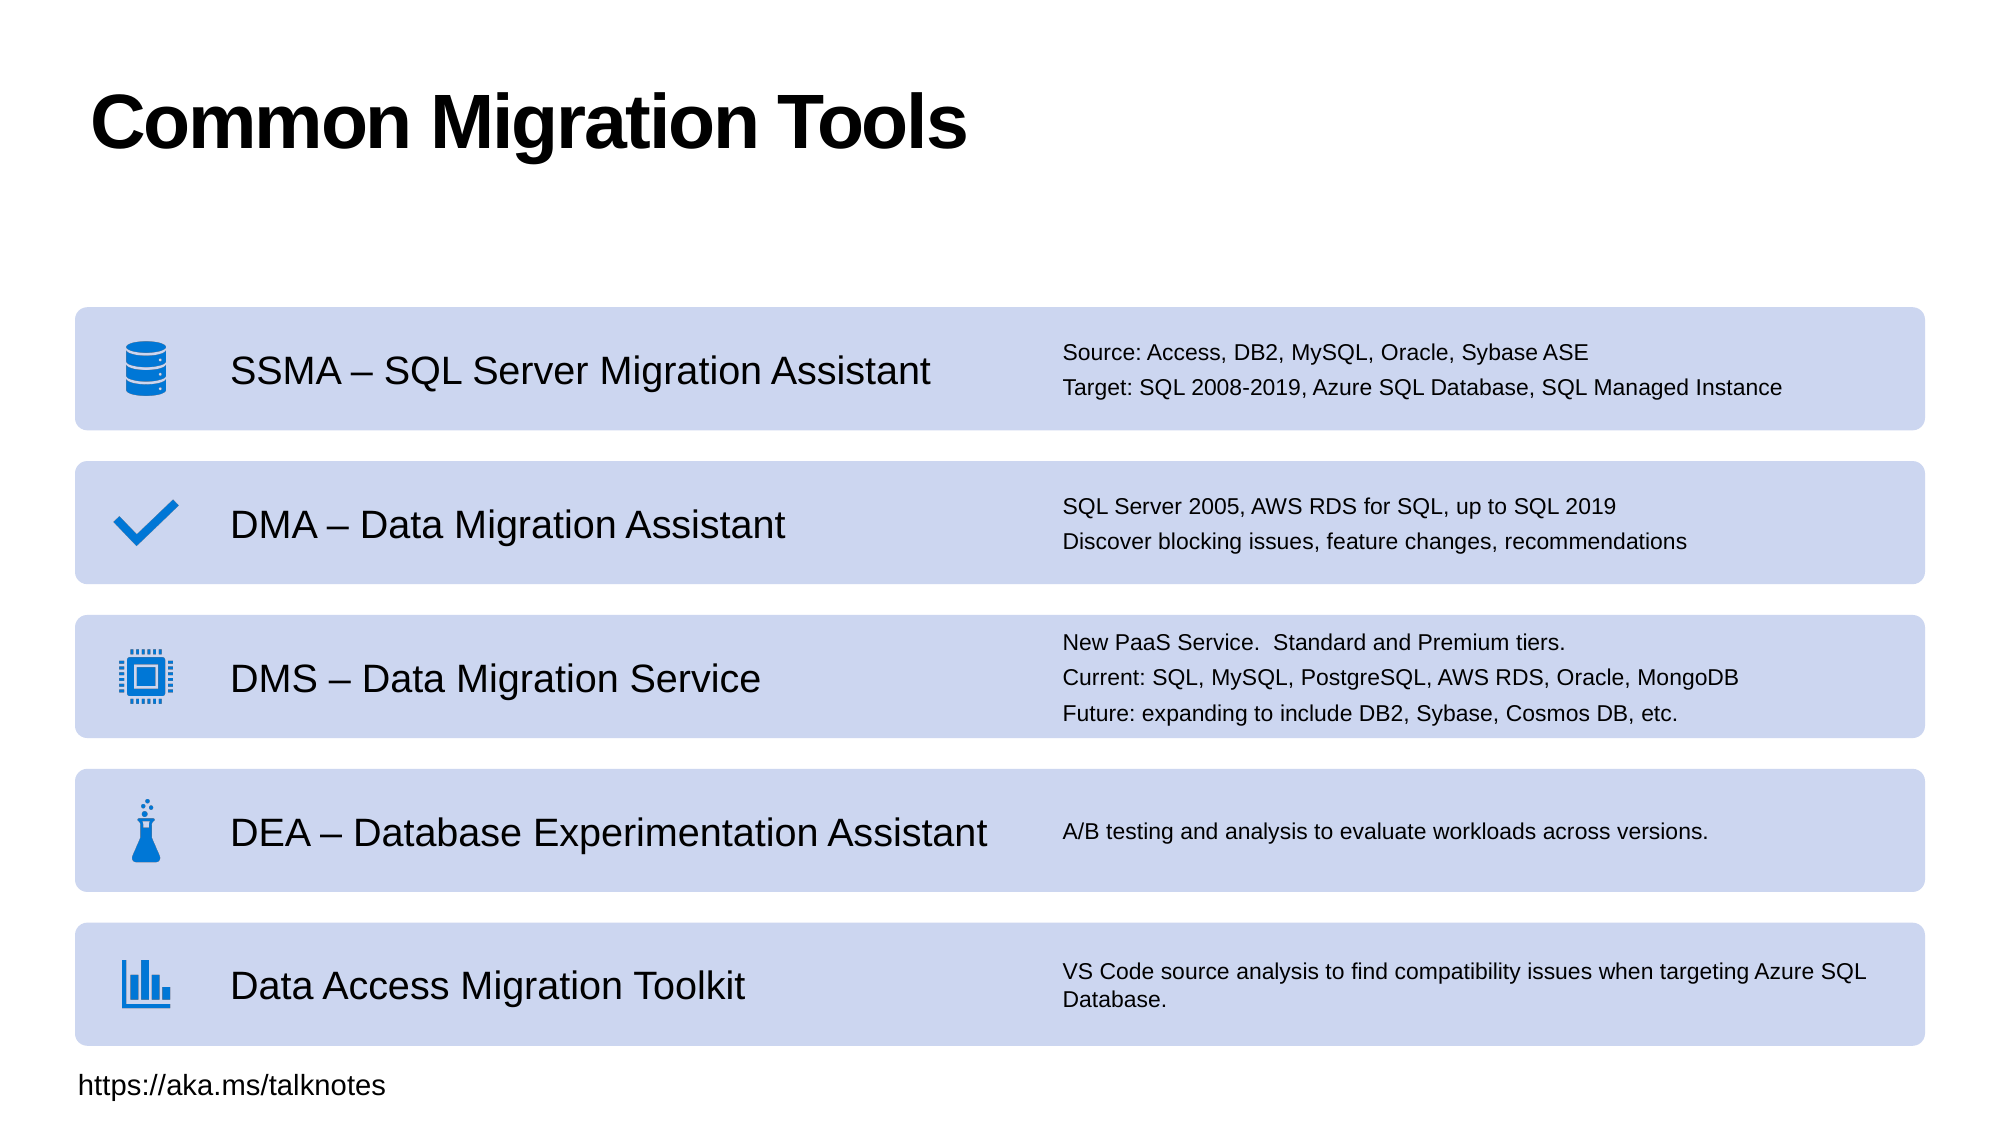

# Common Migration Tools

SSMA – SQL Server Migration Assistant
Source: Access, DB2, MySQL, Oracle, Sybase ASE
Target: SQL 2008-2019, Azure SQL Database, SQL Managed Instance
DMA – Data Migration Assistant
SQL Server 2005, AWS RDS for SQL, up to SQL 2019
Discover blocking issues, feature changes, recommendations
DMS – Data Migration Service
New PaaS Service.  Standard and Premium tiers.
Current: SQL, MySQL, PostgreSQL, AWS RDS, Oracle, MongoDB
Future: expanding to include DB2, Sybase, Cosmos DB, etc.
DEA – Database Experimentation Assistant
A/B testing and analysis to evaluate workloads across versions.
Data Access Migration Toolkit
VS Code source analysis to find compatibility issues when targeting Azure SQL Database.